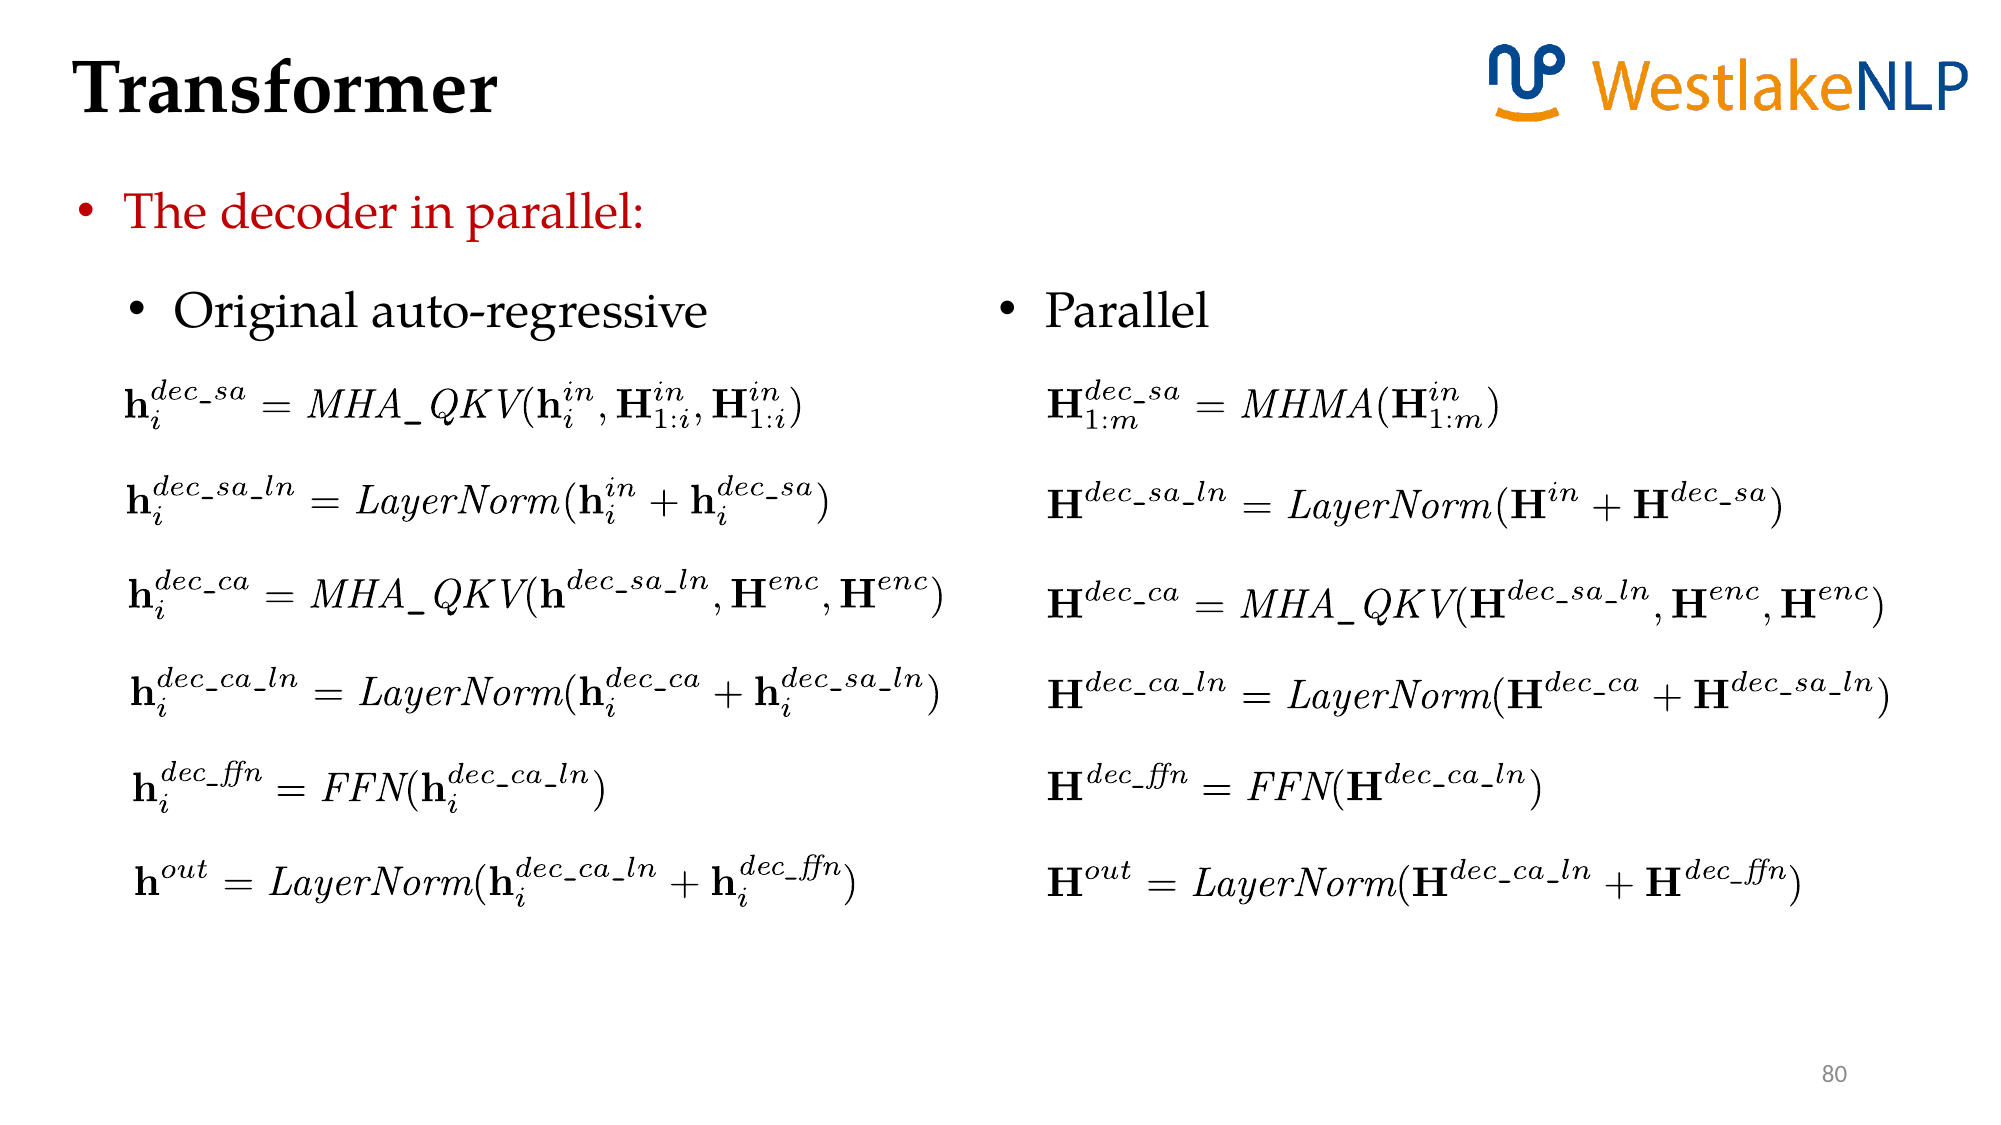

Transformer
The decoder in parallel:
Original auto-regressive
Parallel

80